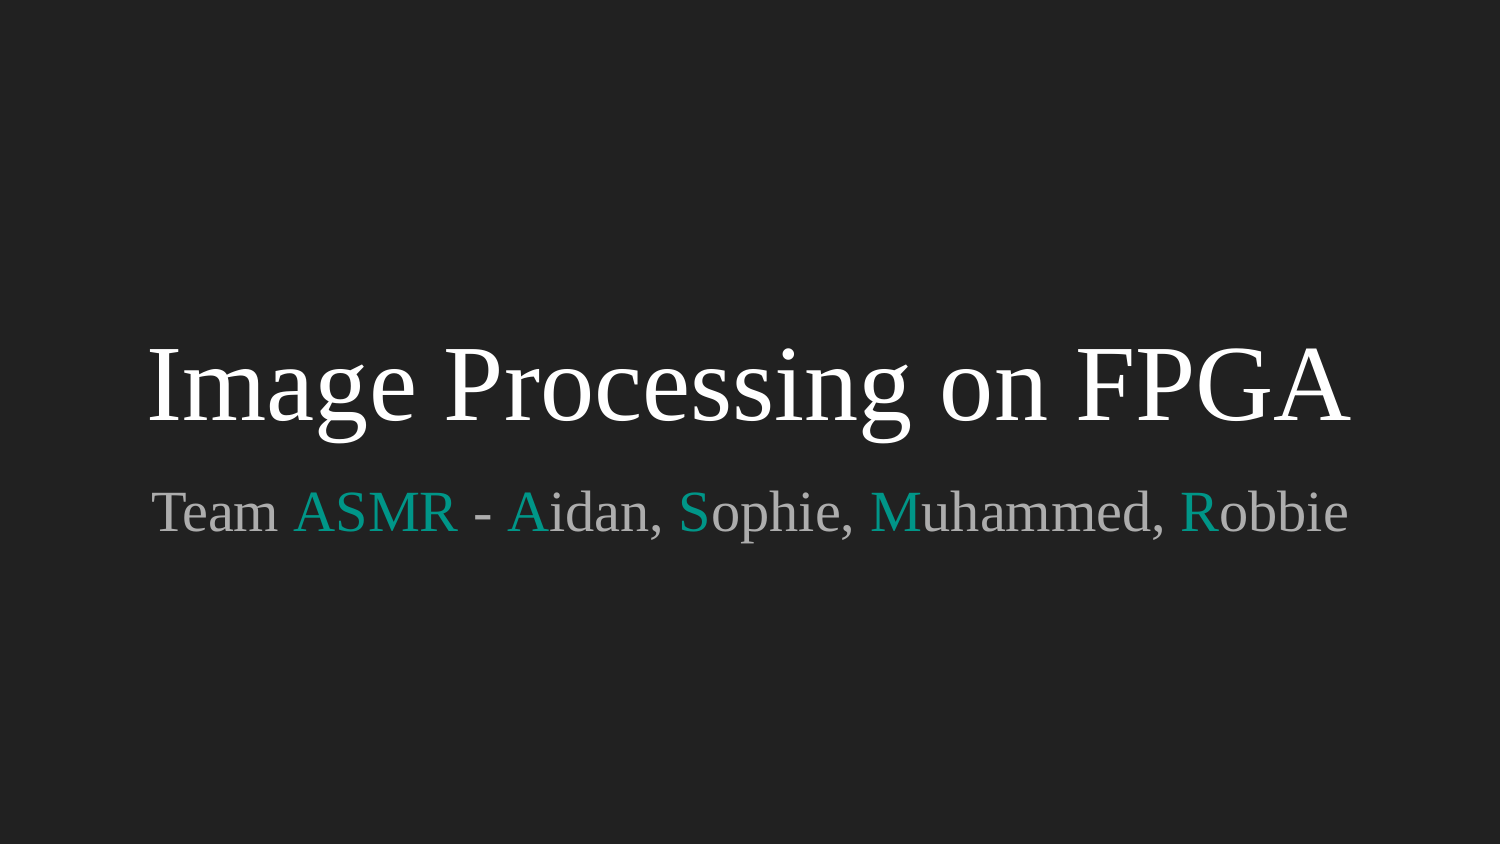

# Image Processing on FPGA
Team ASMR - Aidan, Sophie, Muhammed, Robbie